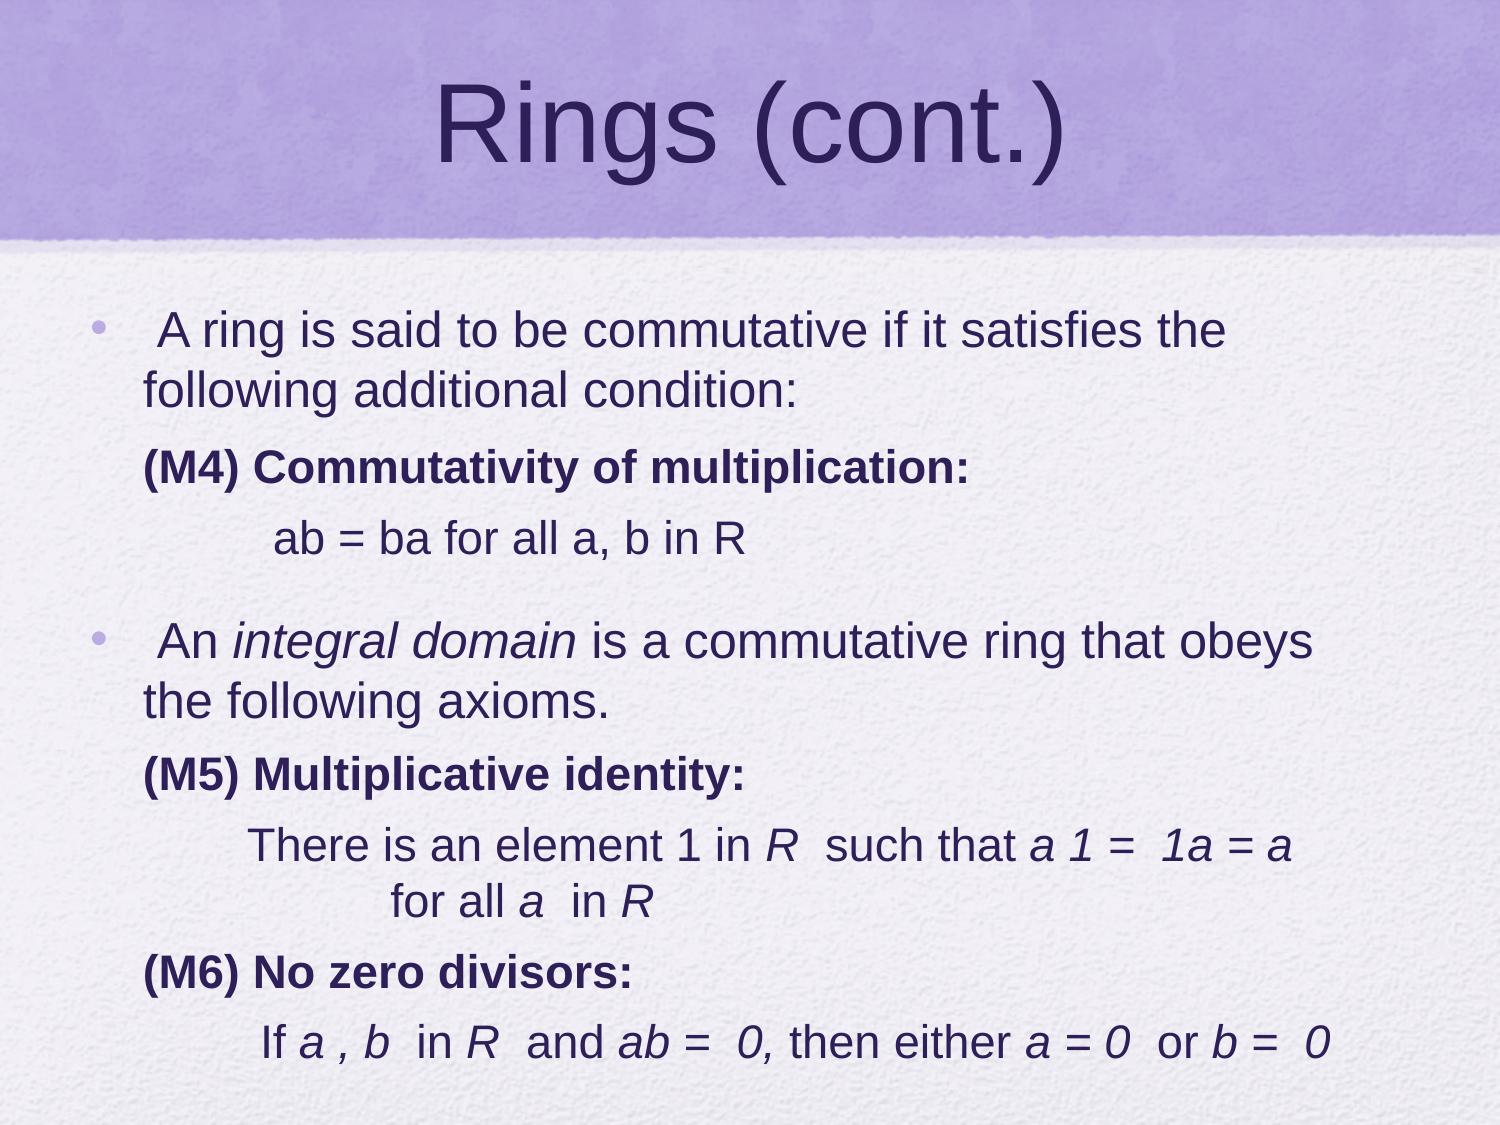

# Rings (cont.)
 A ring is said to be commutative if it satisfies the following additional condition:
		(M4) Commutativity of multiplication:
		          ab = ba for all a, b in R
 An integral domain is a commutative ring that obeys the following axioms.
		(M5) Multiplicative identity:
		        There is an element 1 in R  such that a 1 =  1a = a           	         for all a  in R
		(M6) No zero divisors:
		         If a , b  in R  and ab =  0, then either a = 0  or b =  0